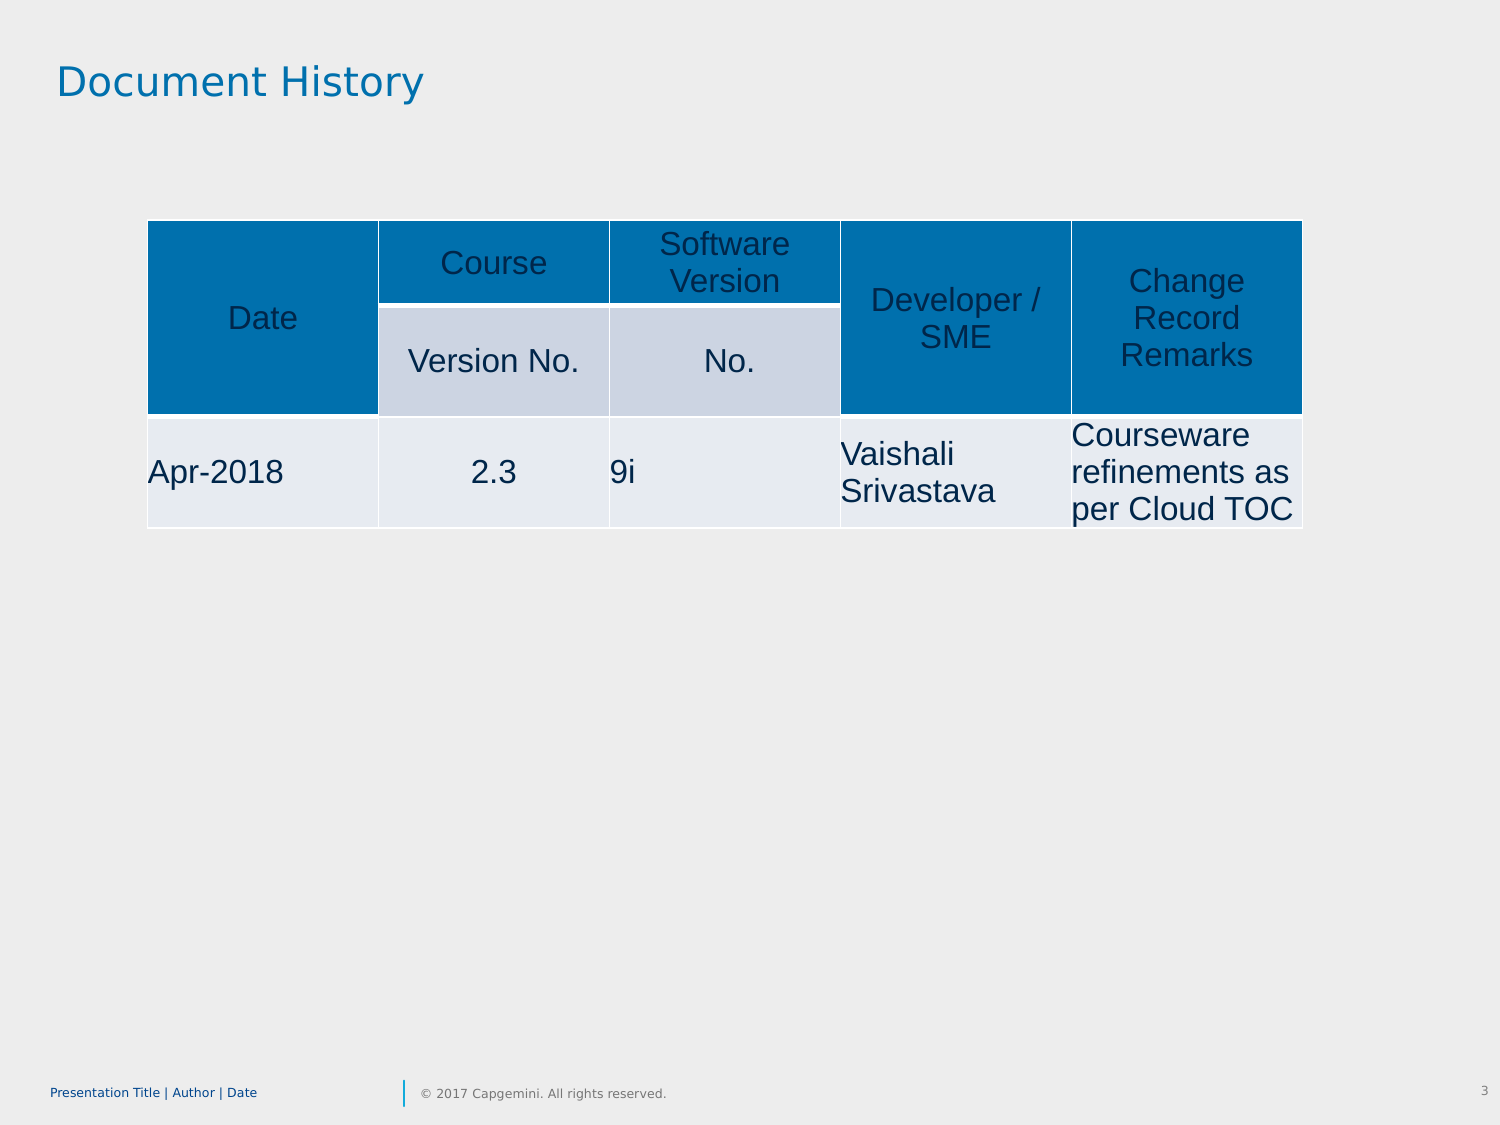

Document History
| Date | Course | Software Version | Developer / SME | Change Record Remarks |
| --- | --- | --- | --- | --- |
|  | Version No. | No. |  |  |
| Apr-2018 | 2.3 | 9i | Vaishali Srivastava | Courseware refinements as per Cloud TOC |